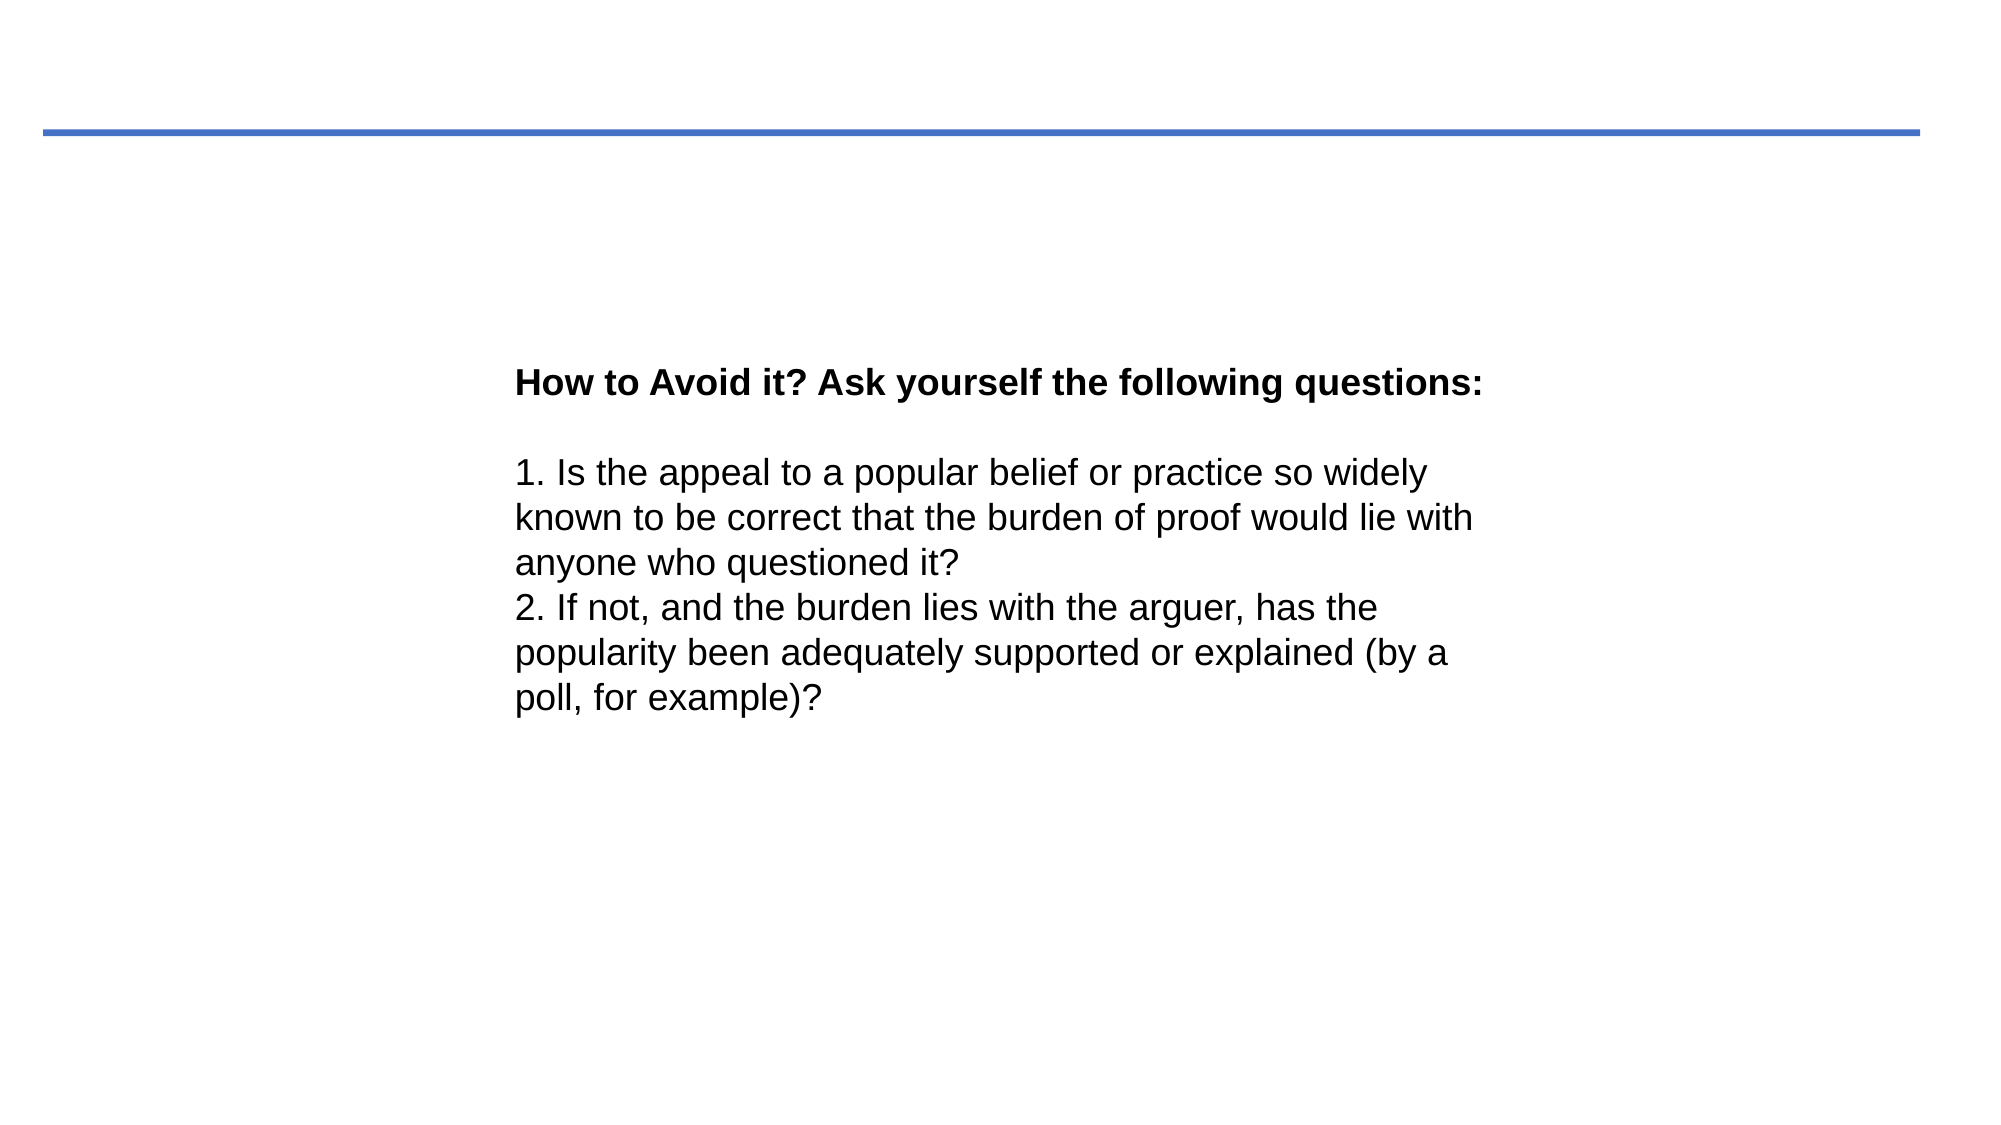

How to Avoid it? Ask yourself the following questions:

1. Is the appeal to a popular belief or practice so widely known to be correct that the burden of proof would lie with anyone who questioned it?
2. If not, and the burden lies with the arguer, has the popularity been adequately supported or explained (by a poll, for example)?